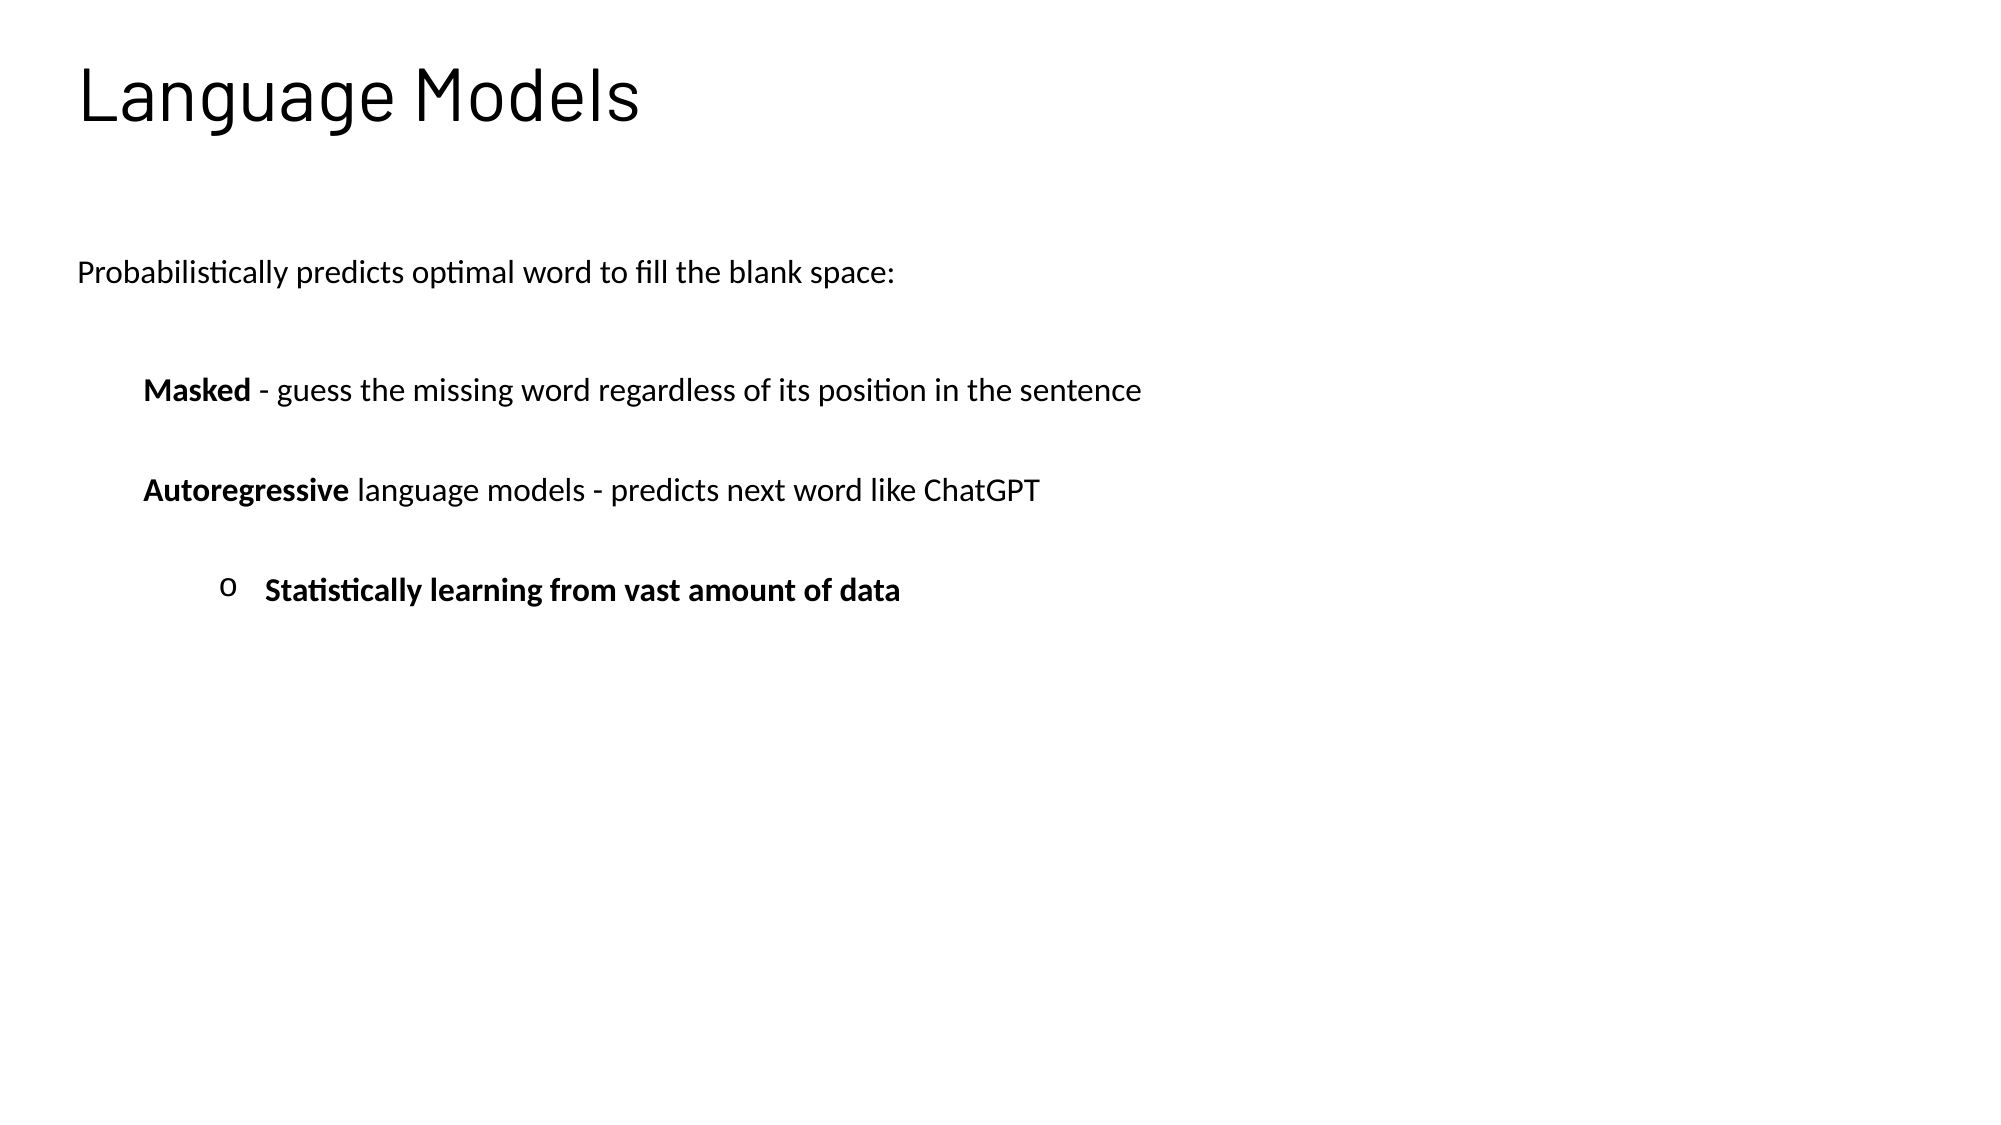

Language Models
Probabilistically predicts optimal word to fill the blank space:
Masked - guess the missing word regardless of its position in the sentence
Autoregressive language models - predicts next word like ChatGPT
Statistically learning from vast amount of data